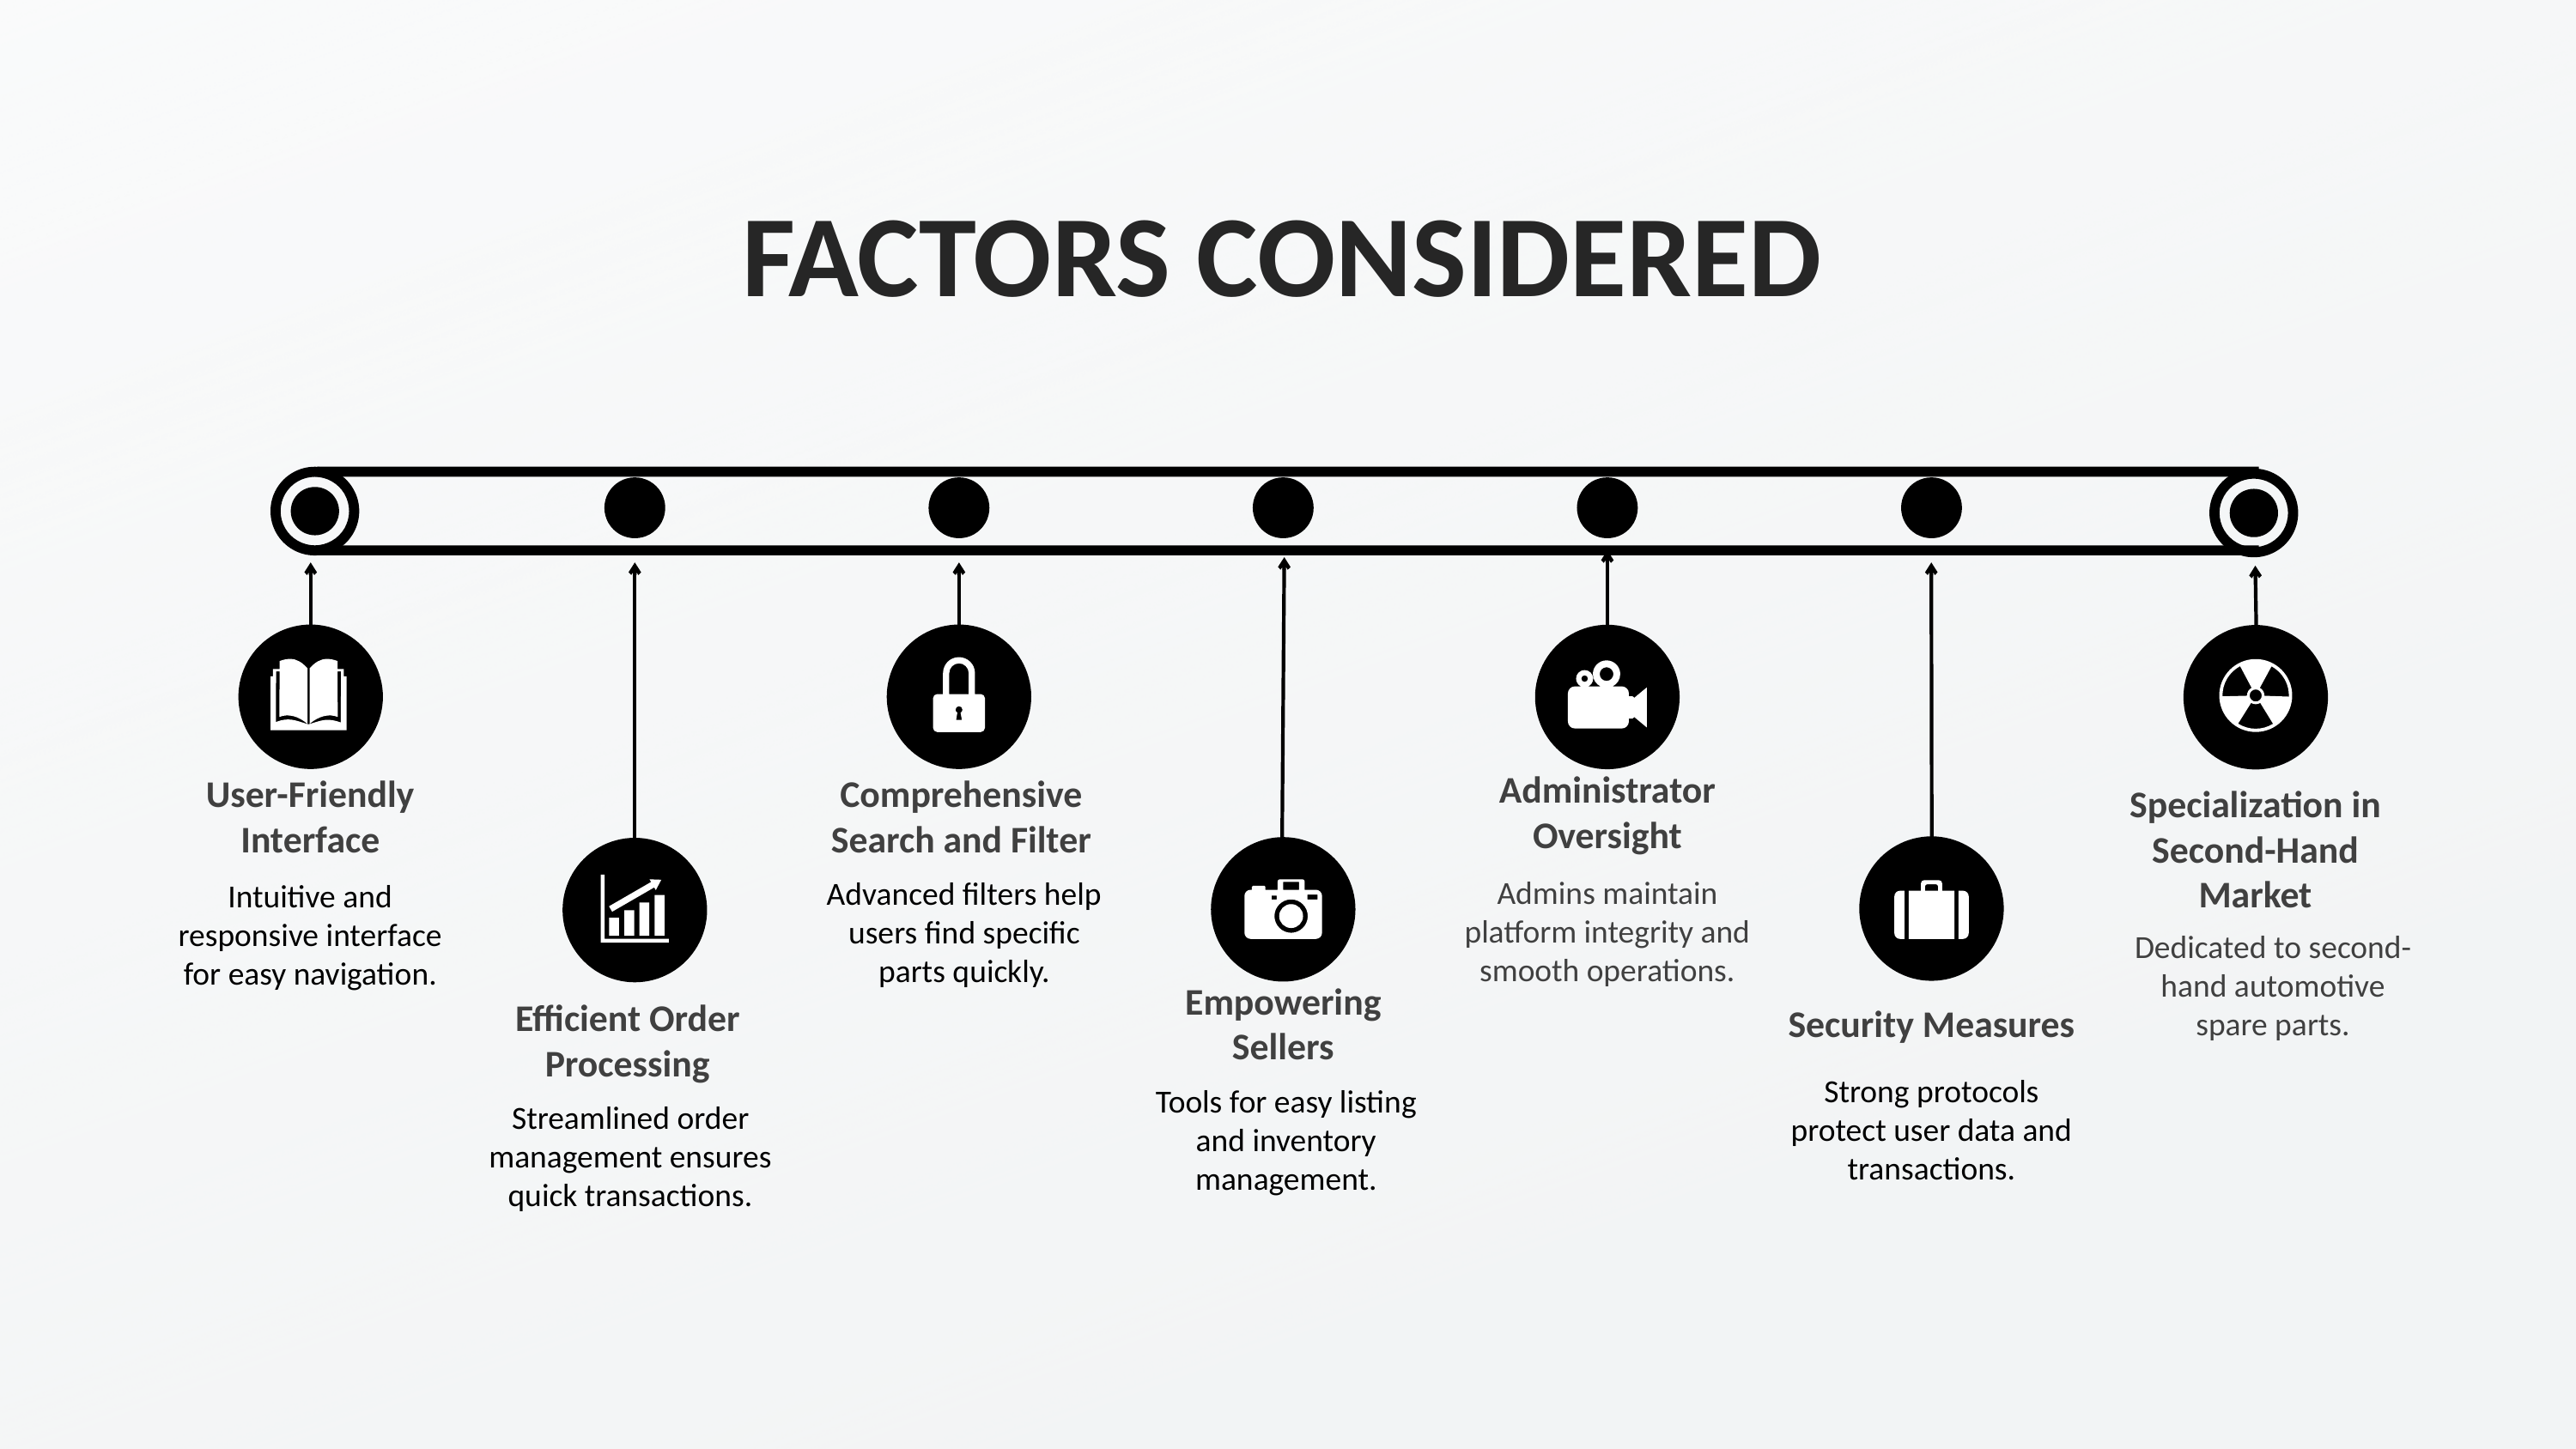

FACTORS CONSIDERED

Administrator Oversight
Admins maintain platform integrity and smooth operations.
User-Friendly Interface
Intuitive and responsive interface for easy navigation.
Comprehensive Search and Filter
Advanced filters help users find specific parts quickly.

Specialization in Second-Hand Market
Dedicated to second-hand automotive spare parts.

Empowering Sellers
Tools for easy listing and inventory management.
Efficient Order Processing
Streamlined order management ensures quick transactions.
Security Measures
Strong protocols protect user data and transactions.